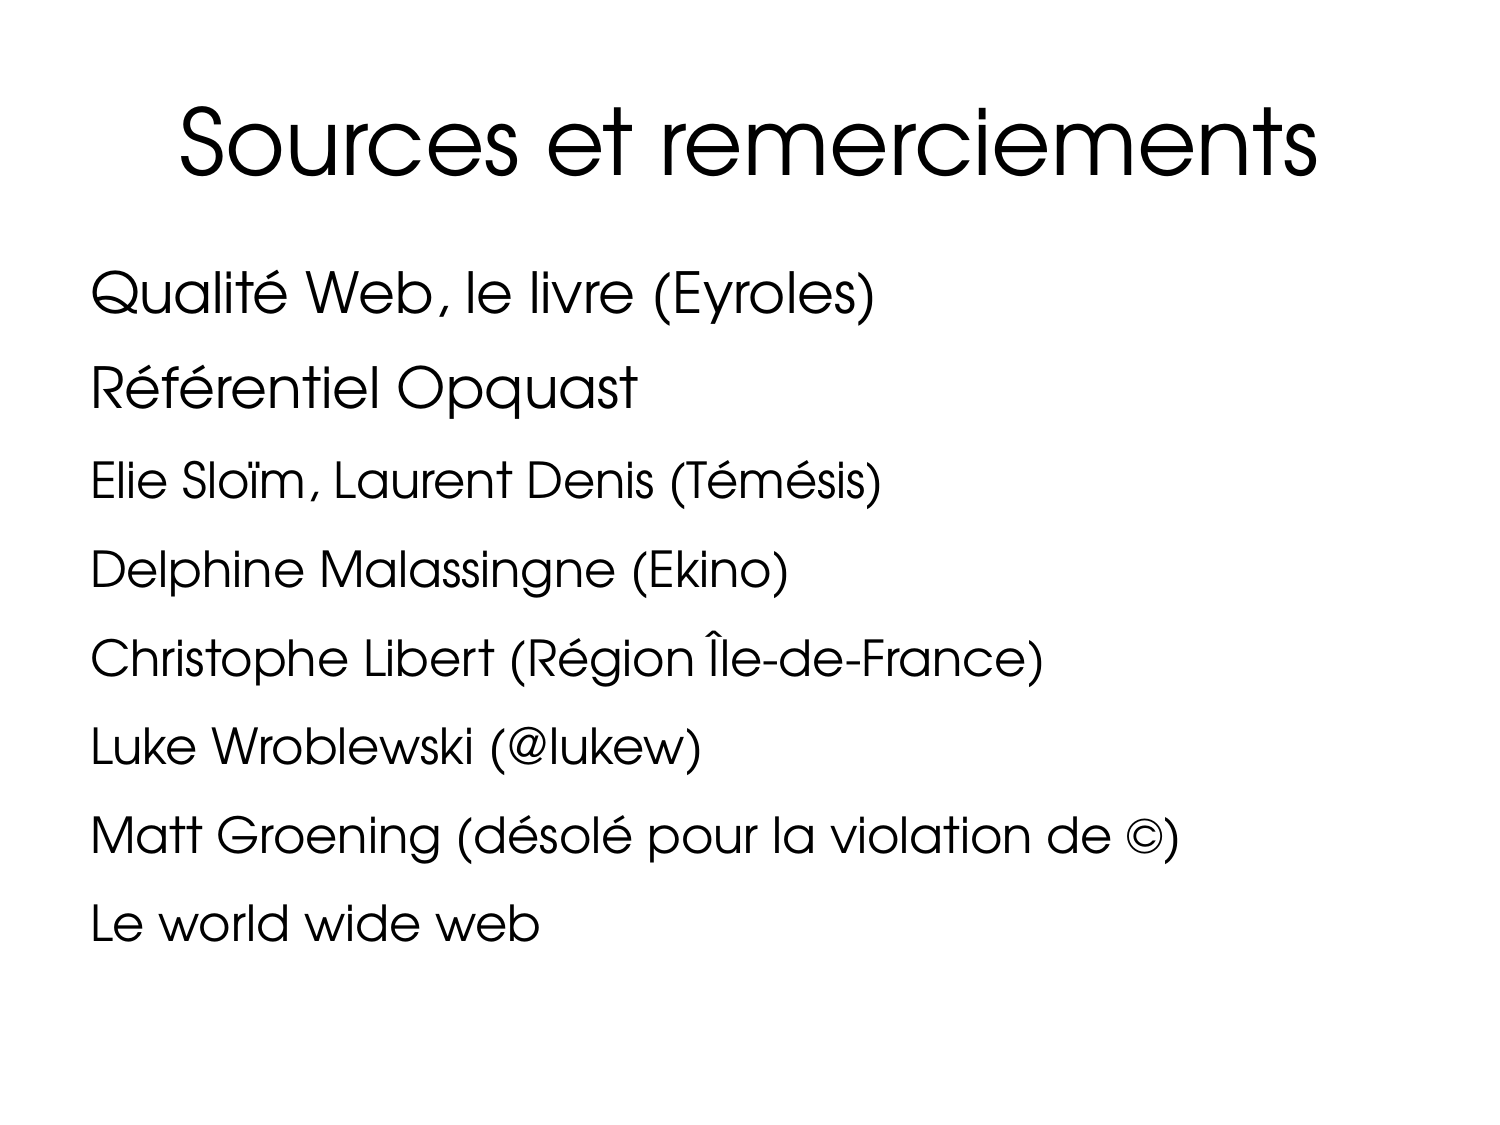

# Sources et remerciements
Qualité Web, le livre (Eyroles)
Référentiel Opquast
Elie Sloïm, Laurent Denis (Témésis)
Delphine Malassingne (Ekino)
Christophe Libert (Région Île-de-France)
Luke Wroblewski (@lukew)
Matt Groening (désolé pour la violation de ©)
Le world wide web